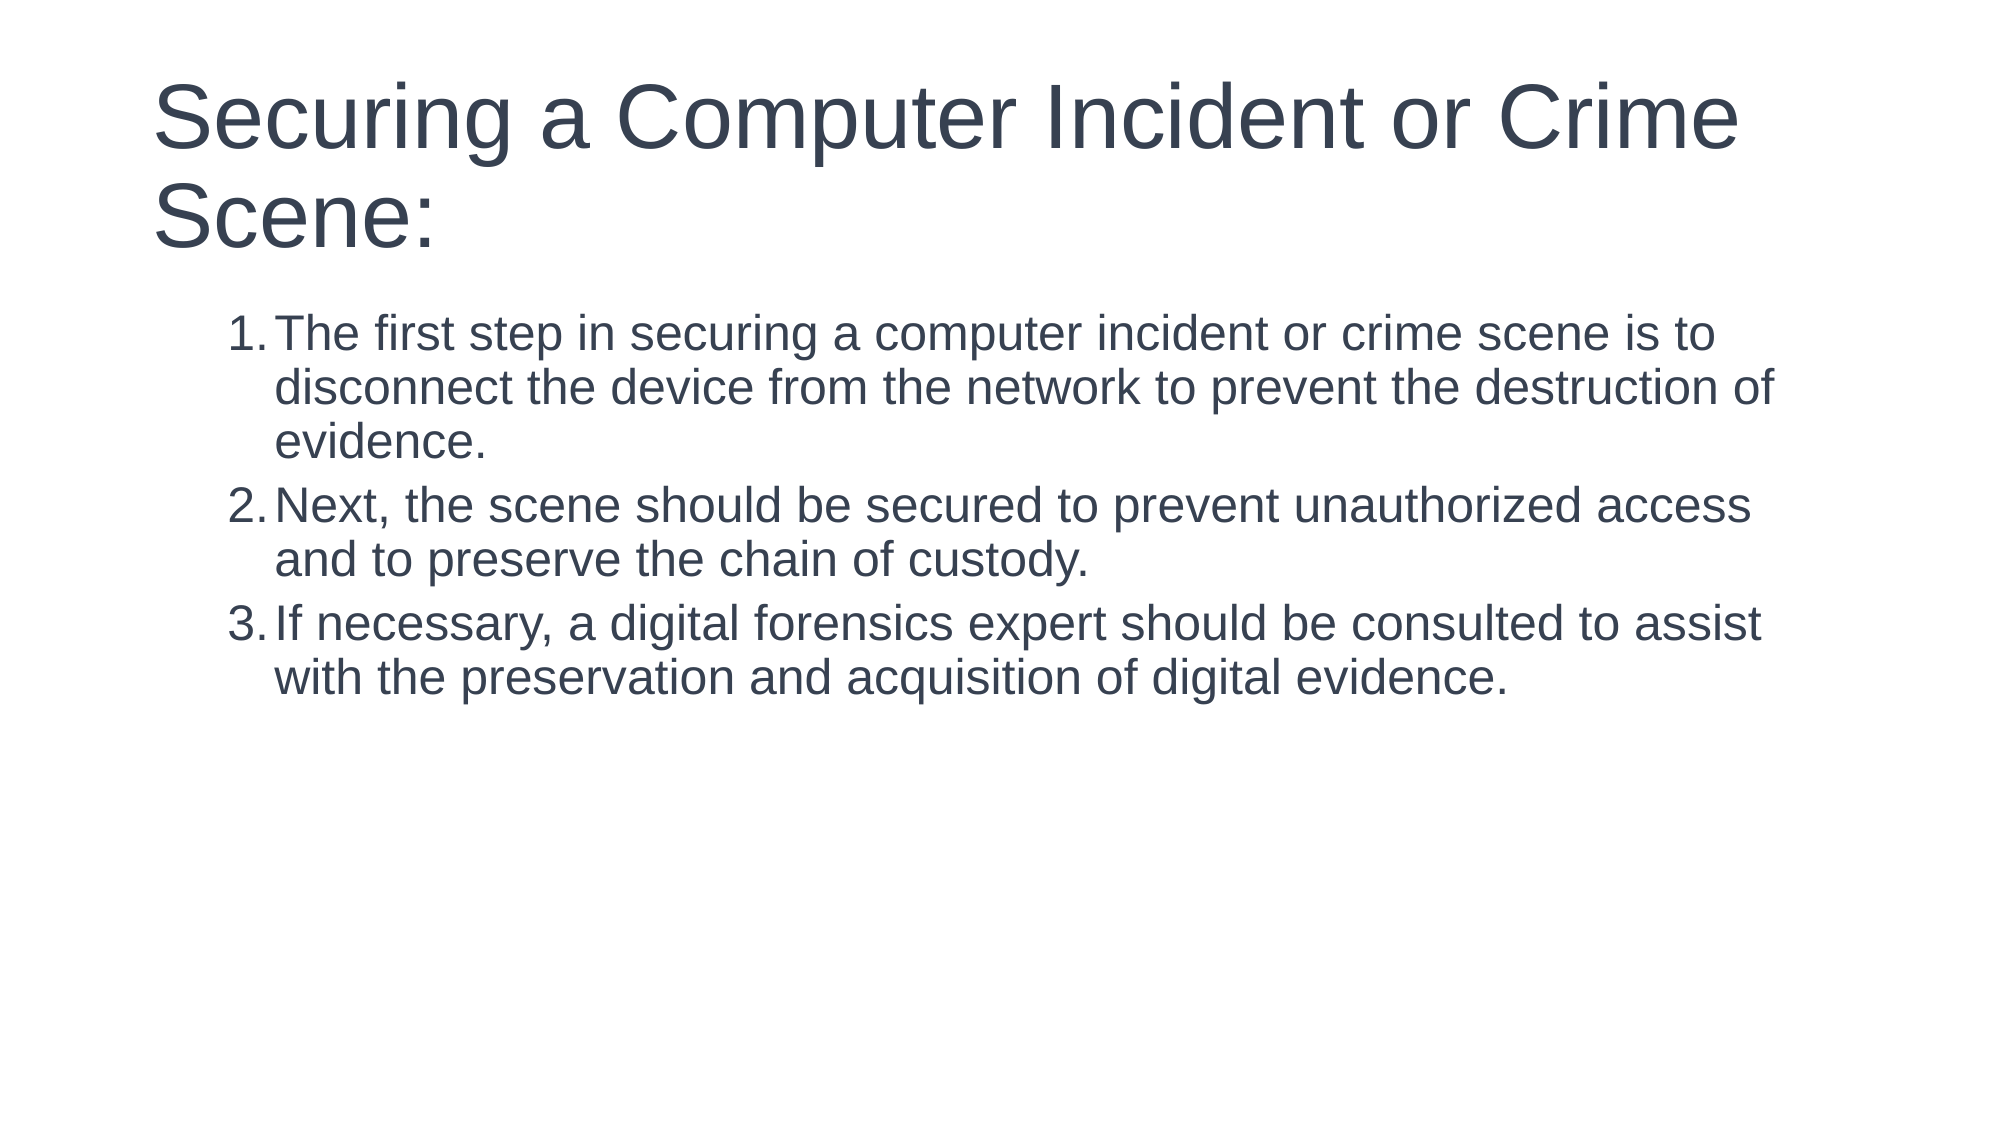

# Securing a Computer Incident or Crime Scene:
The first step in securing a computer incident or crime scene is to disconnect the device from the network to prevent the destruction of evidence.
Next, the scene should be secured to prevent unauthorized access and to preserve the chain of custody.
If necessary, a digital forensics expert should be consulted to assist with the preservation and acquisition of digital evidence.